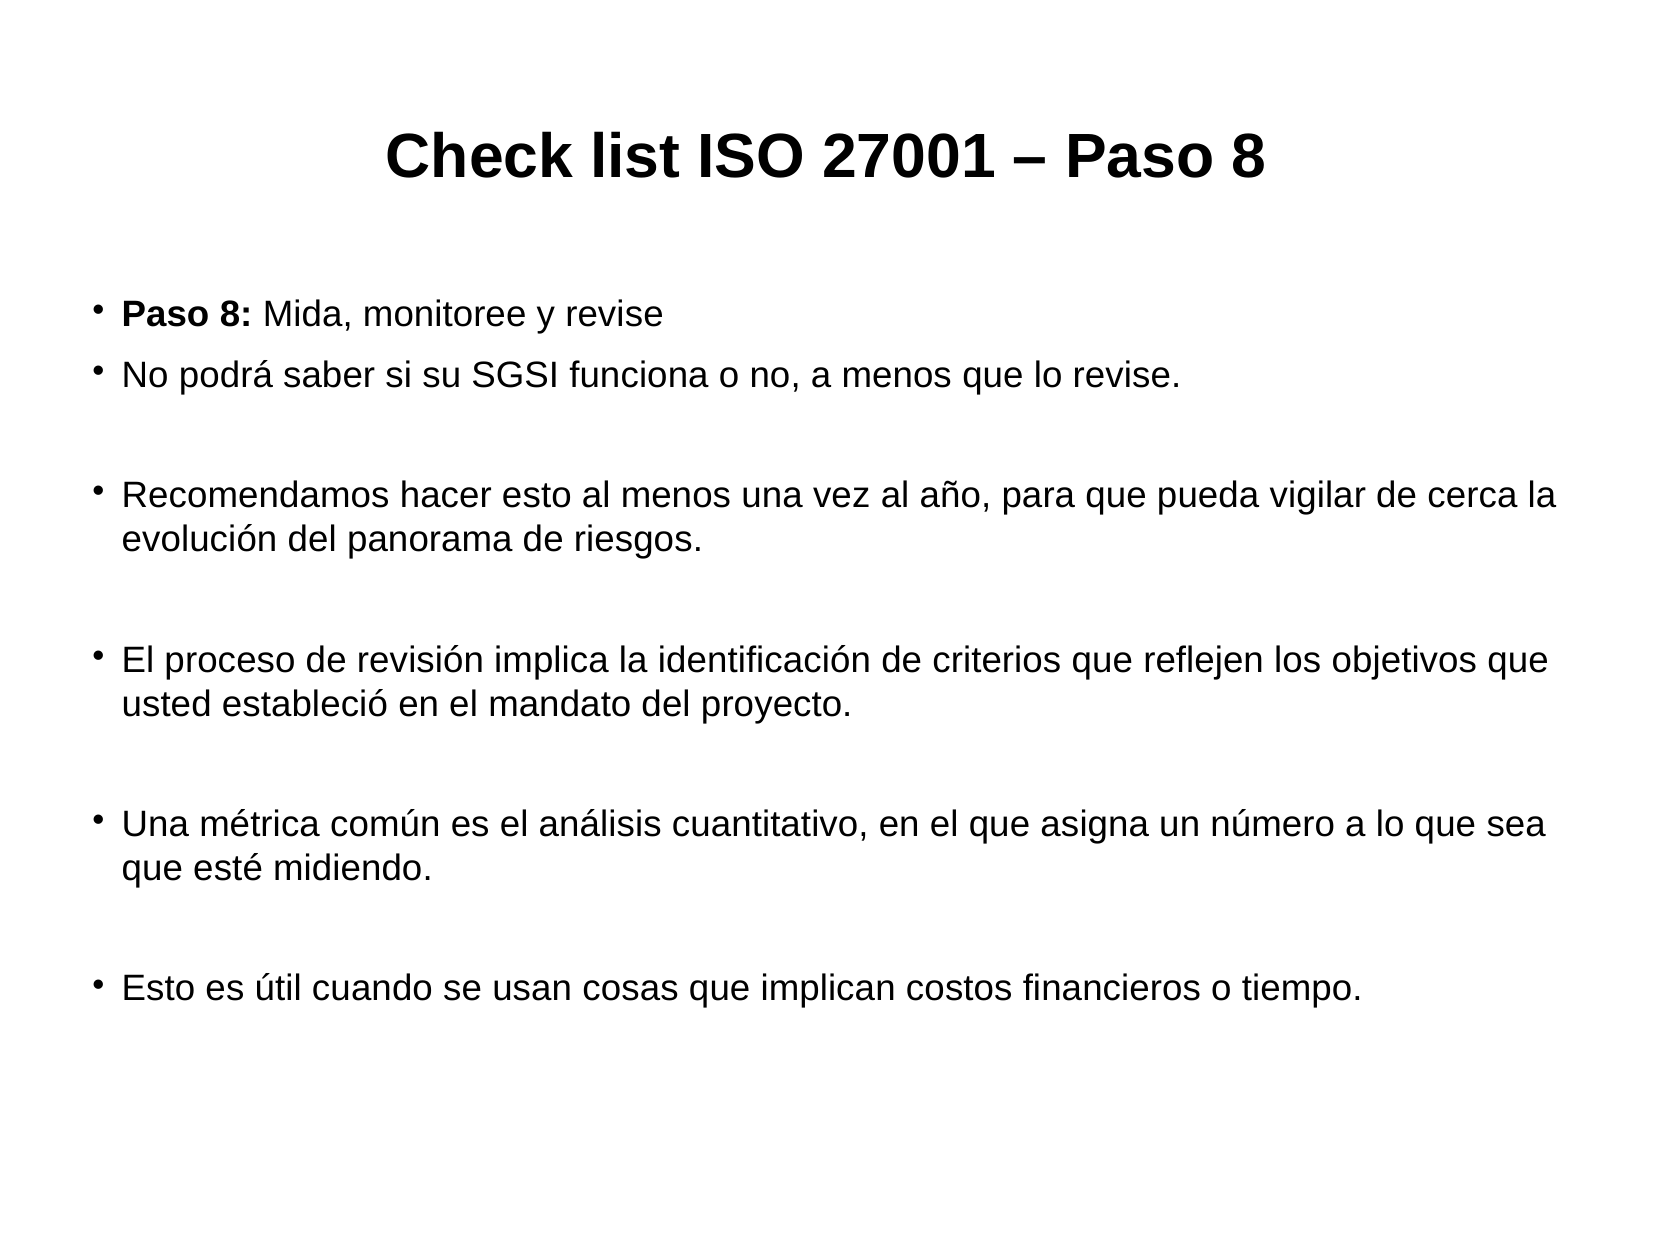

Check list ISO 27001 – Paso 8
Paso 8: Mida, monitoree y revise
No podrá saber si su SGSI funciona o no, a menos que lo revise.

Recomendamos hacer esto al menos una vez al año, para que pueda vigilar de cerca la evolución del panorama de riesgos.

El proceso de revisión implica la identificación de criterios que reflejen los objetivos que usted estableció en el mandato del proyecto.

Una métrica común es el análisis cuantitativo, en el que asigna un número a lo que sea que esté midiendo.

Esto es útil cuando se usan cosas que implican costos financieros o tiempo.